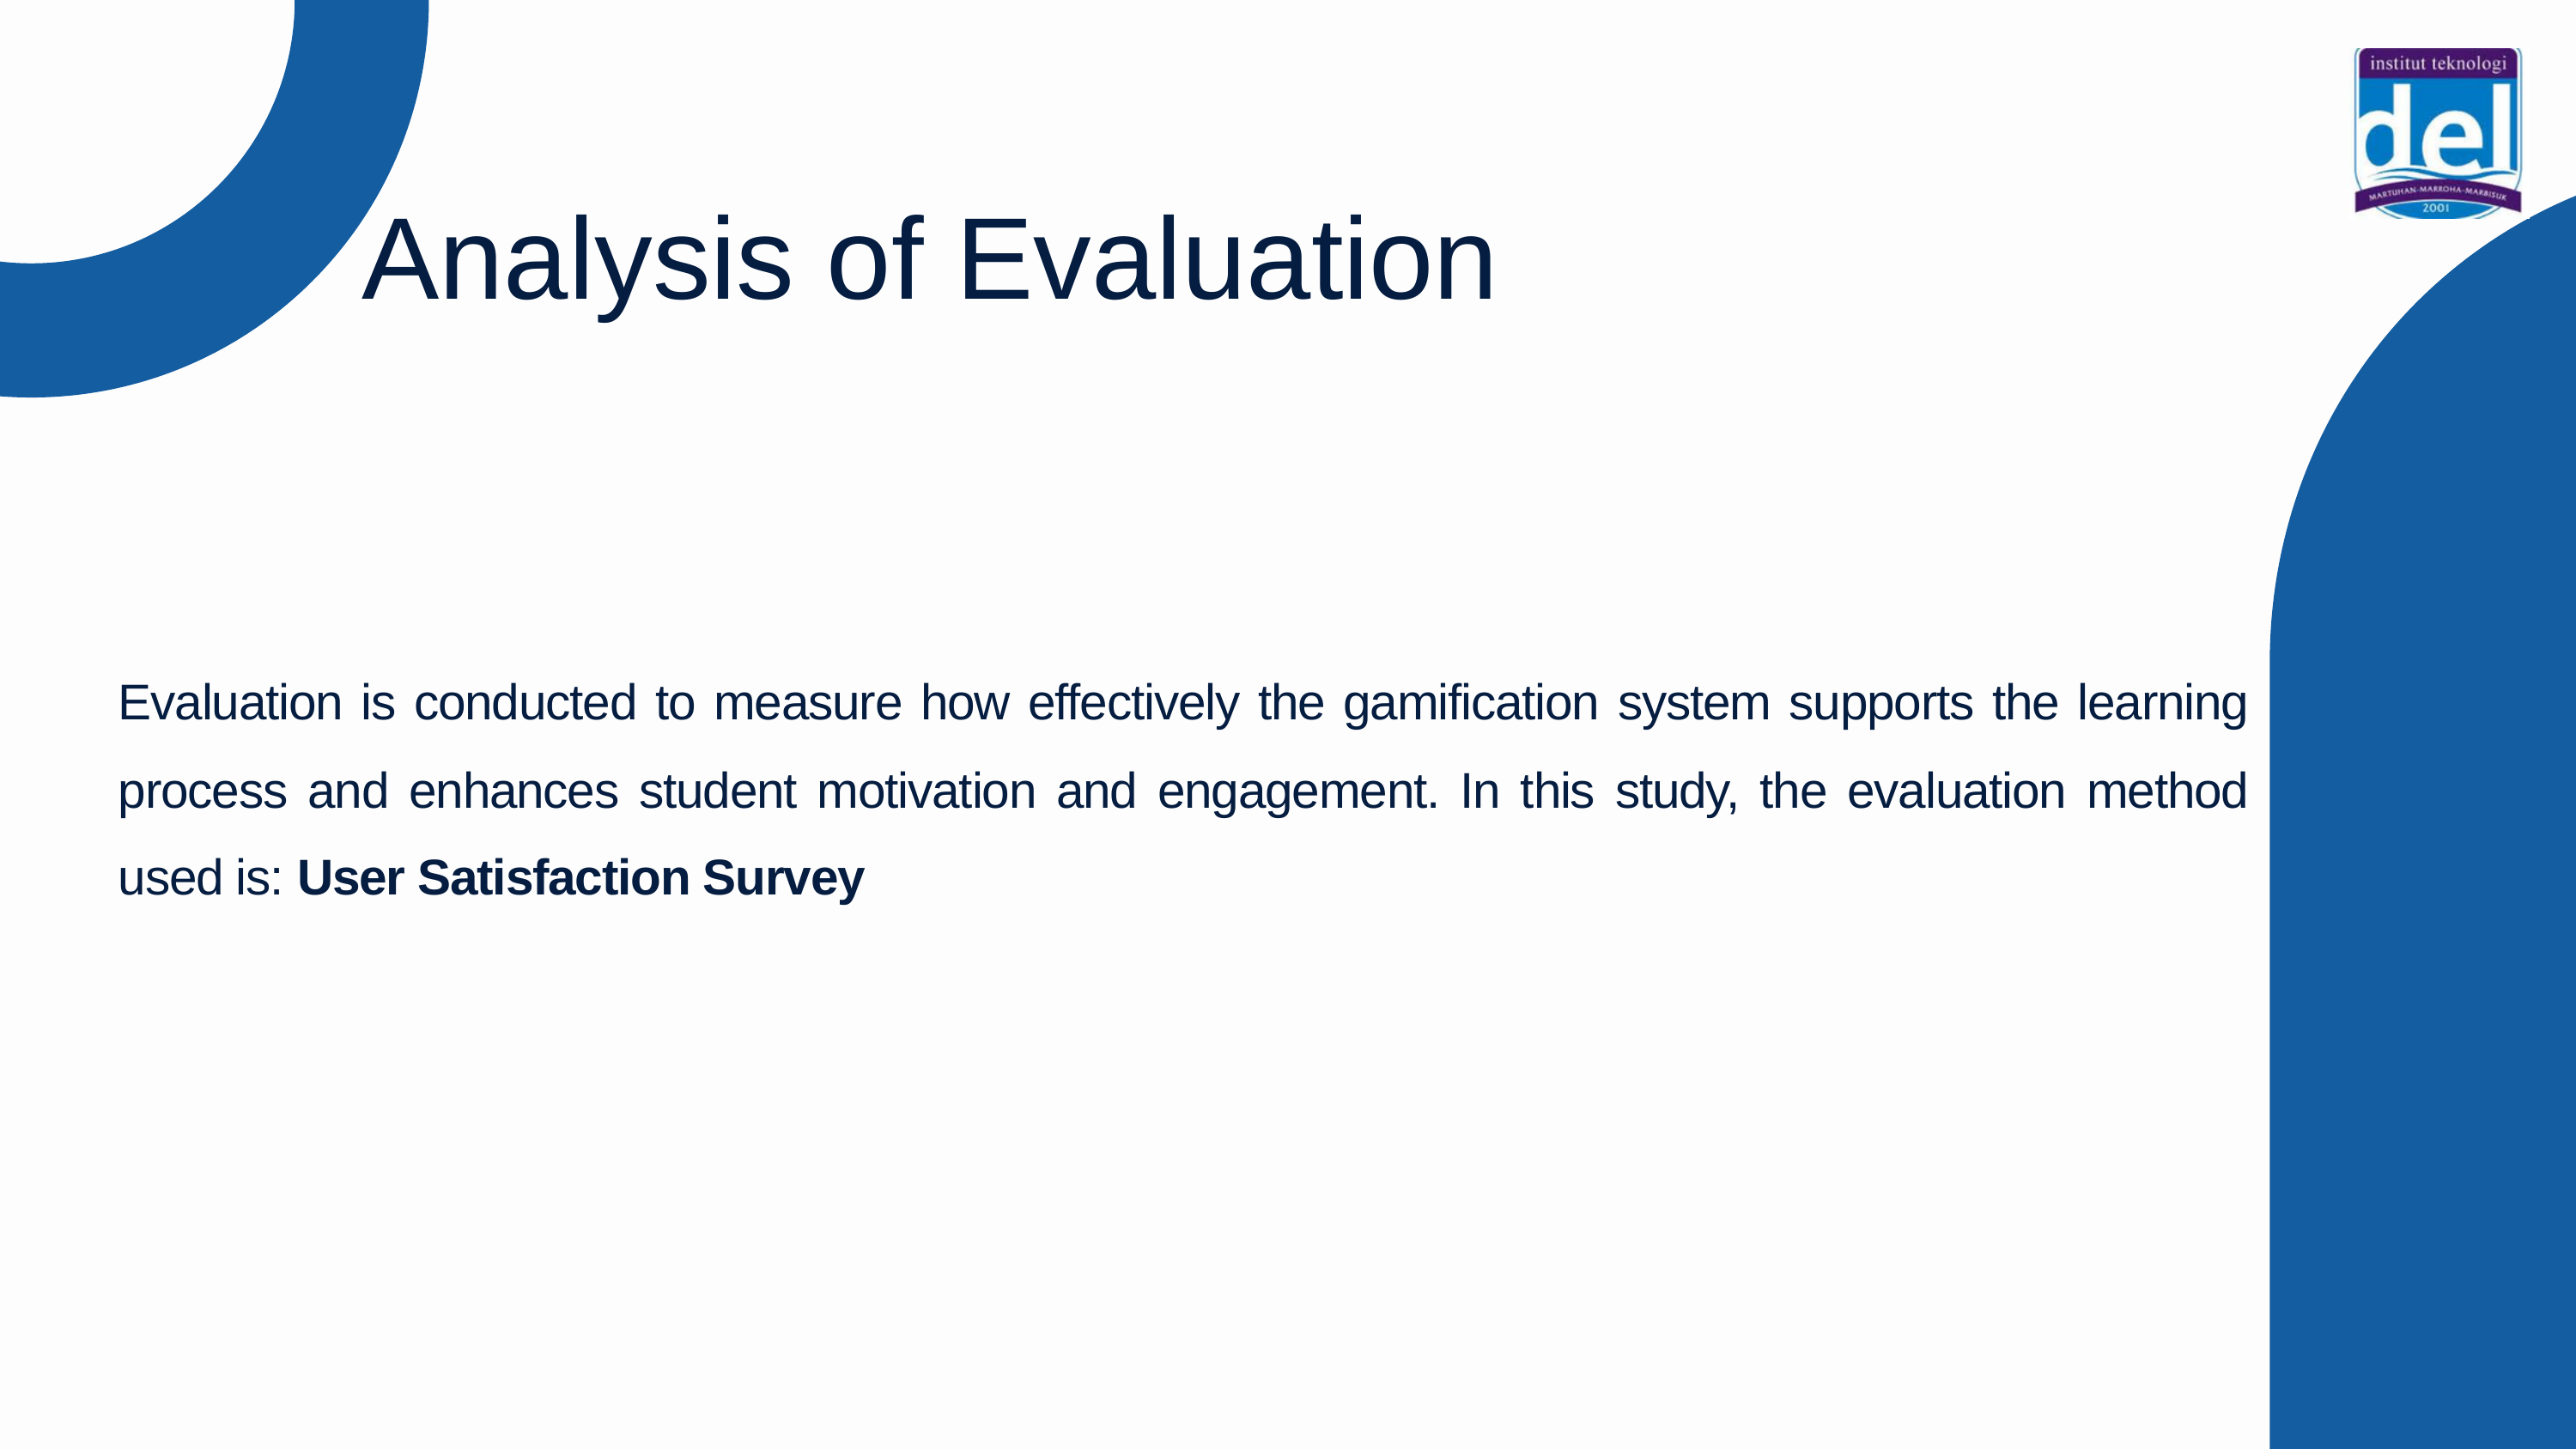

Analysis of Evaluation
Evaluation is conducted to measure how effectively the gamification system supports the learning process and enhances student motivation and engagement. In this study, the evaluation method used is: User Satisfaction Survey